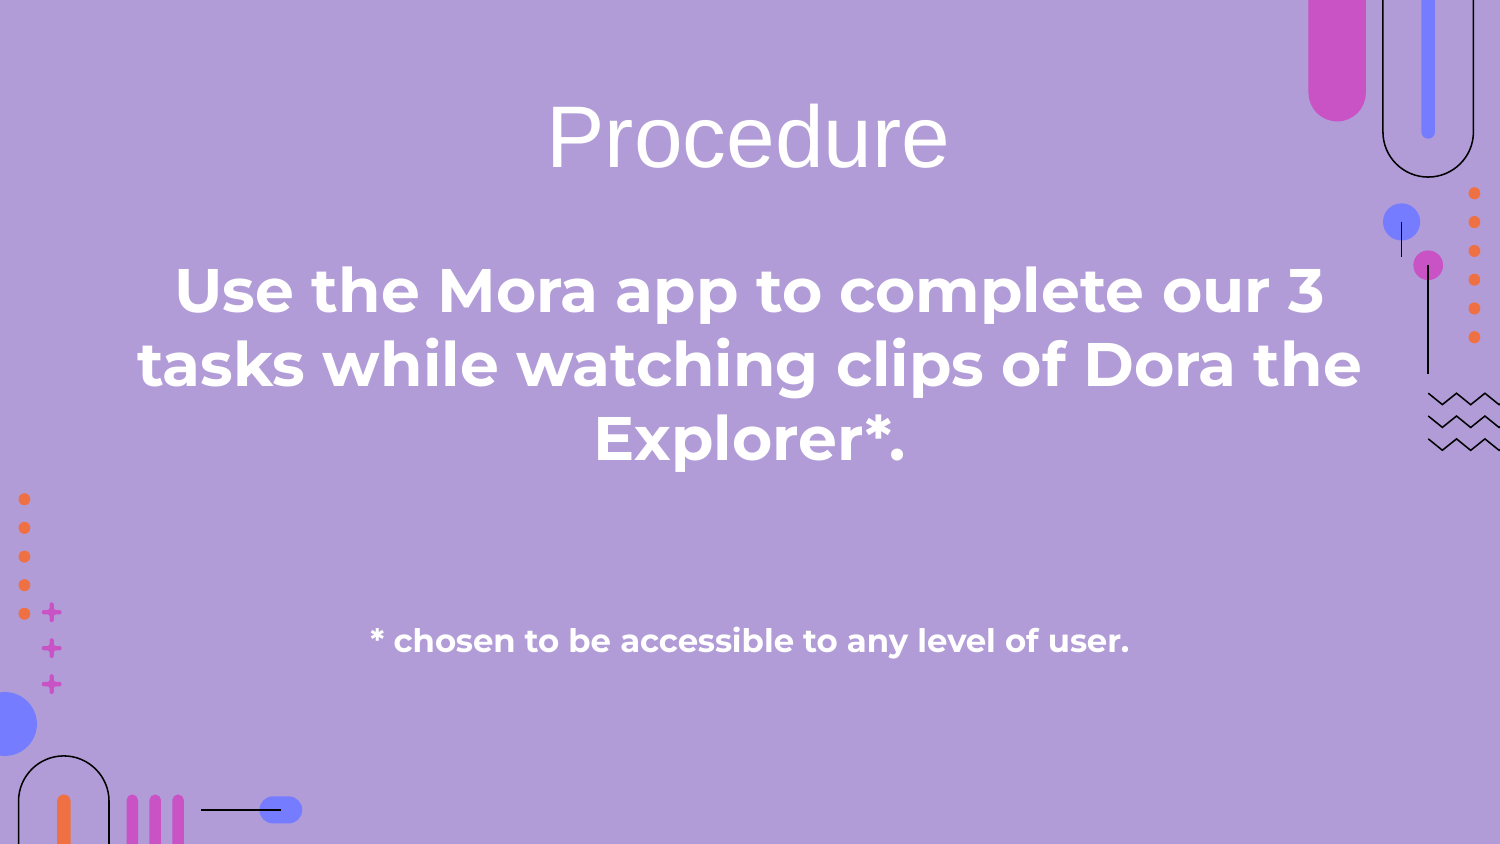

# Procedure
Use the Mora app to complete our 3 tasks while watching clips of Dora the Explorer*.

* chosen to be accessible to any level of user.